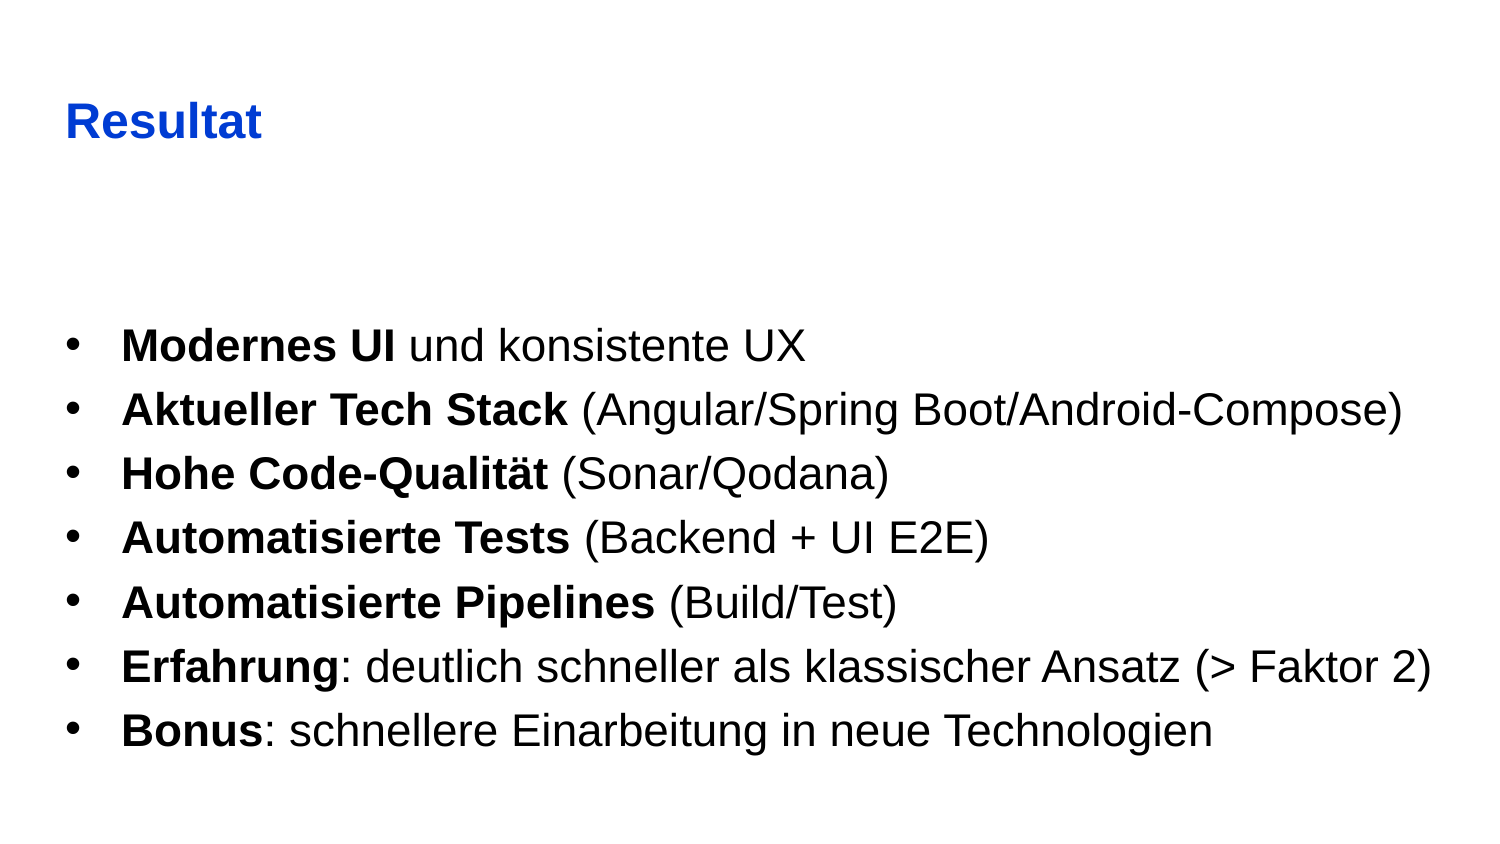

# Resultat
Modernes UI und konsistente UX
Aktueller Tech Stack (Angular/Spring Boot/Android-Compose)
Hohe Code-Qualität (Sonar/Qodana)
Automatisierte Tests (Backend + UI E2E)
Automatisierte Pipelines (Build/Test)
Erfahrung: deutlich schneller als klassischer Ansatz (> Faktor 2)
Bonus: schnellere Einarbeitung in neue Technologien
16
AngularAI - Softwareentwicklung mit AI